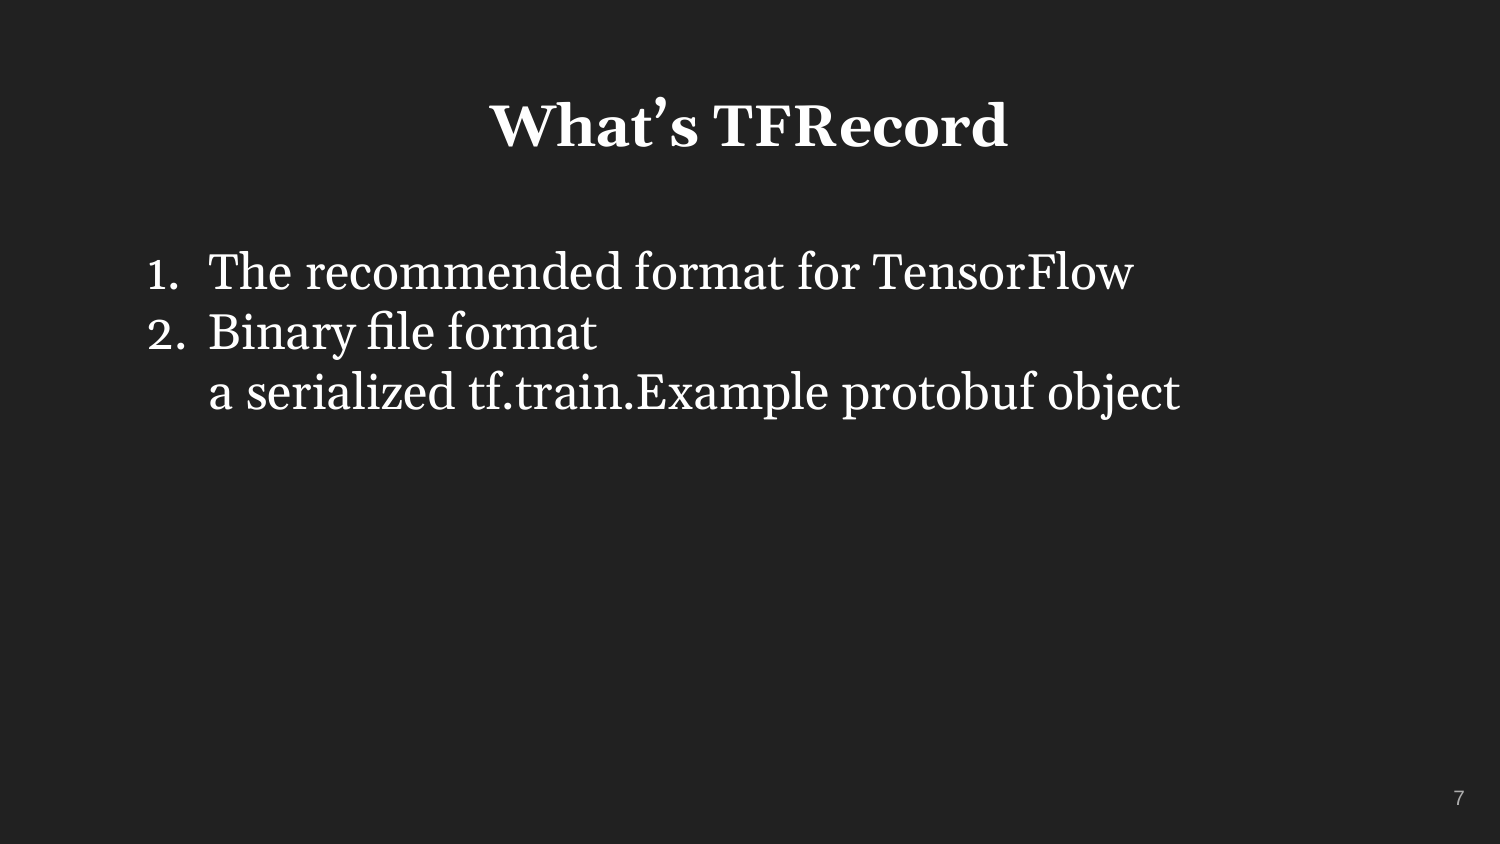

# What’s TFRecord
The recommended format for TensorFlow
Binary file format
a serialized tf.train.Example protobuf object
7